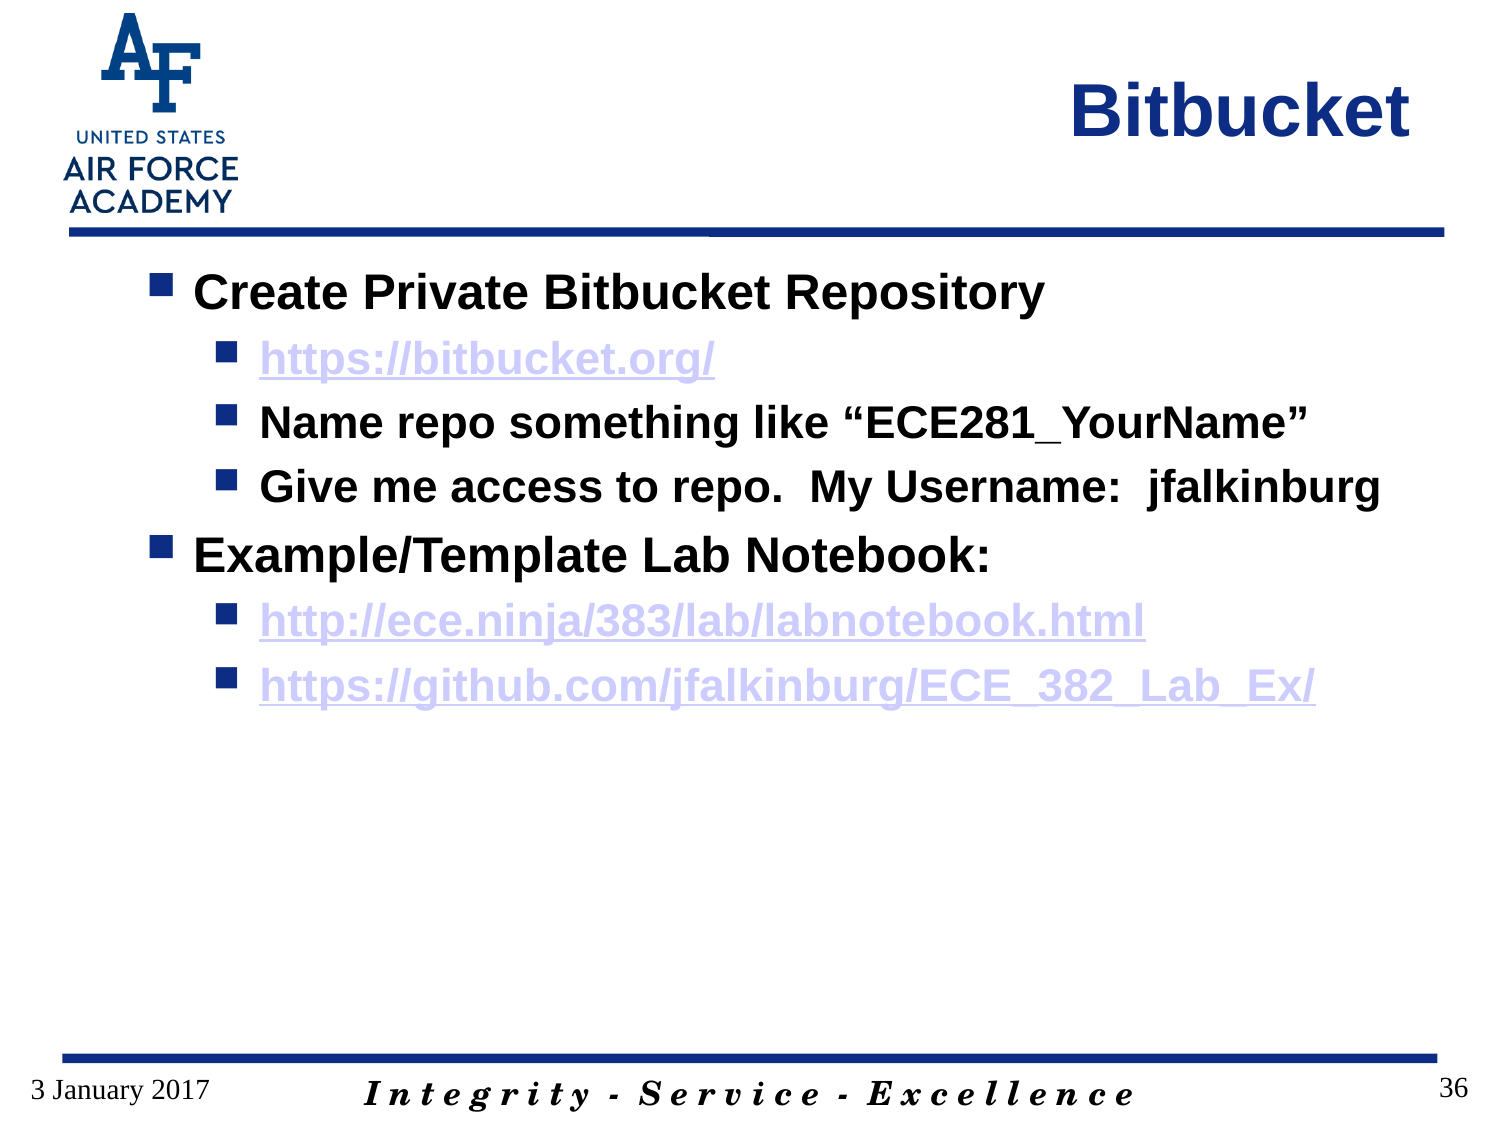

# Bitbucket
Create Private Bitbucket Repository
https://bitbucket.org/
Name repo something like “ECE281_YourName”
Give me access to repo.  My Username:  jfalkinburg
Example/Template Lab Notebook:
http://ece.ninja/383/lab/labnotebook.html
https://github.com/jfalkinburg/ECE_382_Lab_Ex/

36

3 January 2017